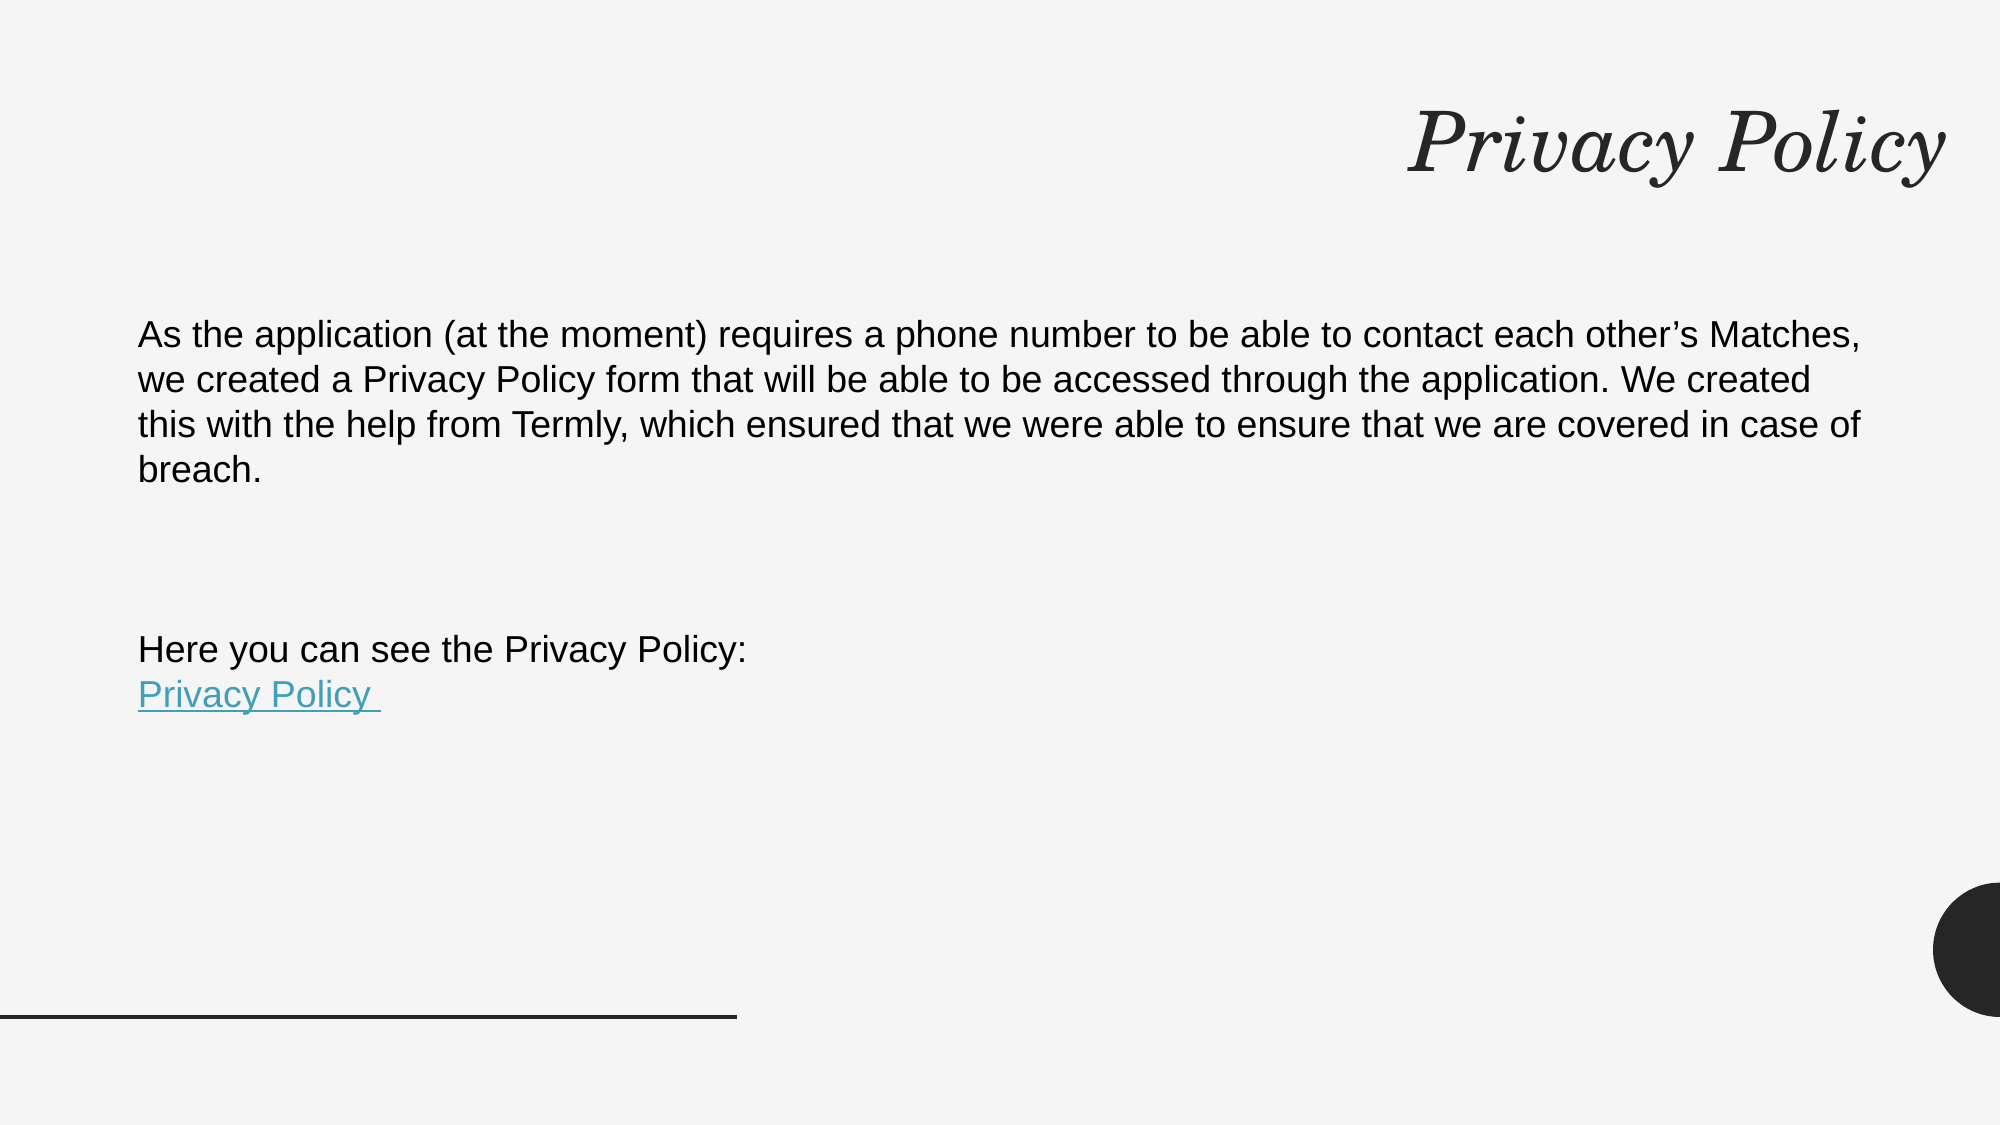

# Privacy Policy
As the application (at the moment) requires a phone number to be able to contact each other’s Matches, we created a Privacy Policy form that will be able to be accessed through the application. We created this with the help from Termly, which ensured that we were able to ensure that we are covered in case of breach.

Here you can see the Privacy Policy:
Privacy Policy